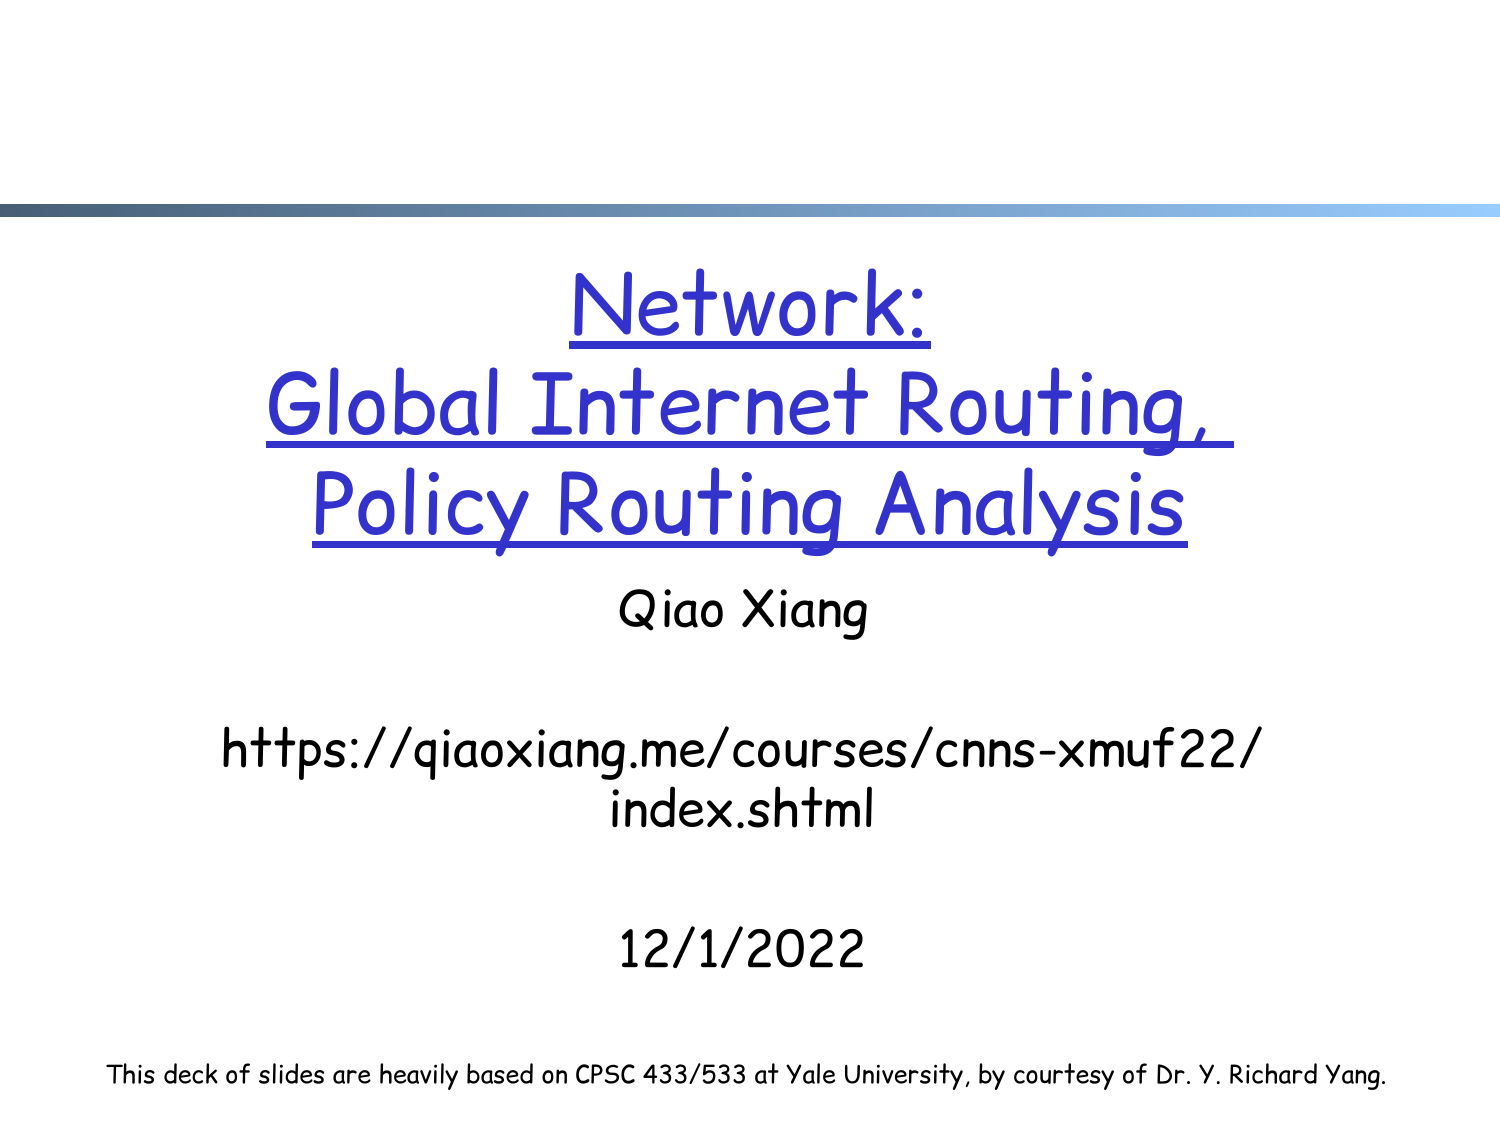

# Network: Global Internet Routing, Policy Routing Analysis
Qiao Xiang

https://qiaoxiang.me/courses/cnns-xmuf22/index.shtml

12/1/2022
This deck of slides are heavily based on CPSC 433/533 at Yale University, by courtesy of Dr. Y. Richard Yang.